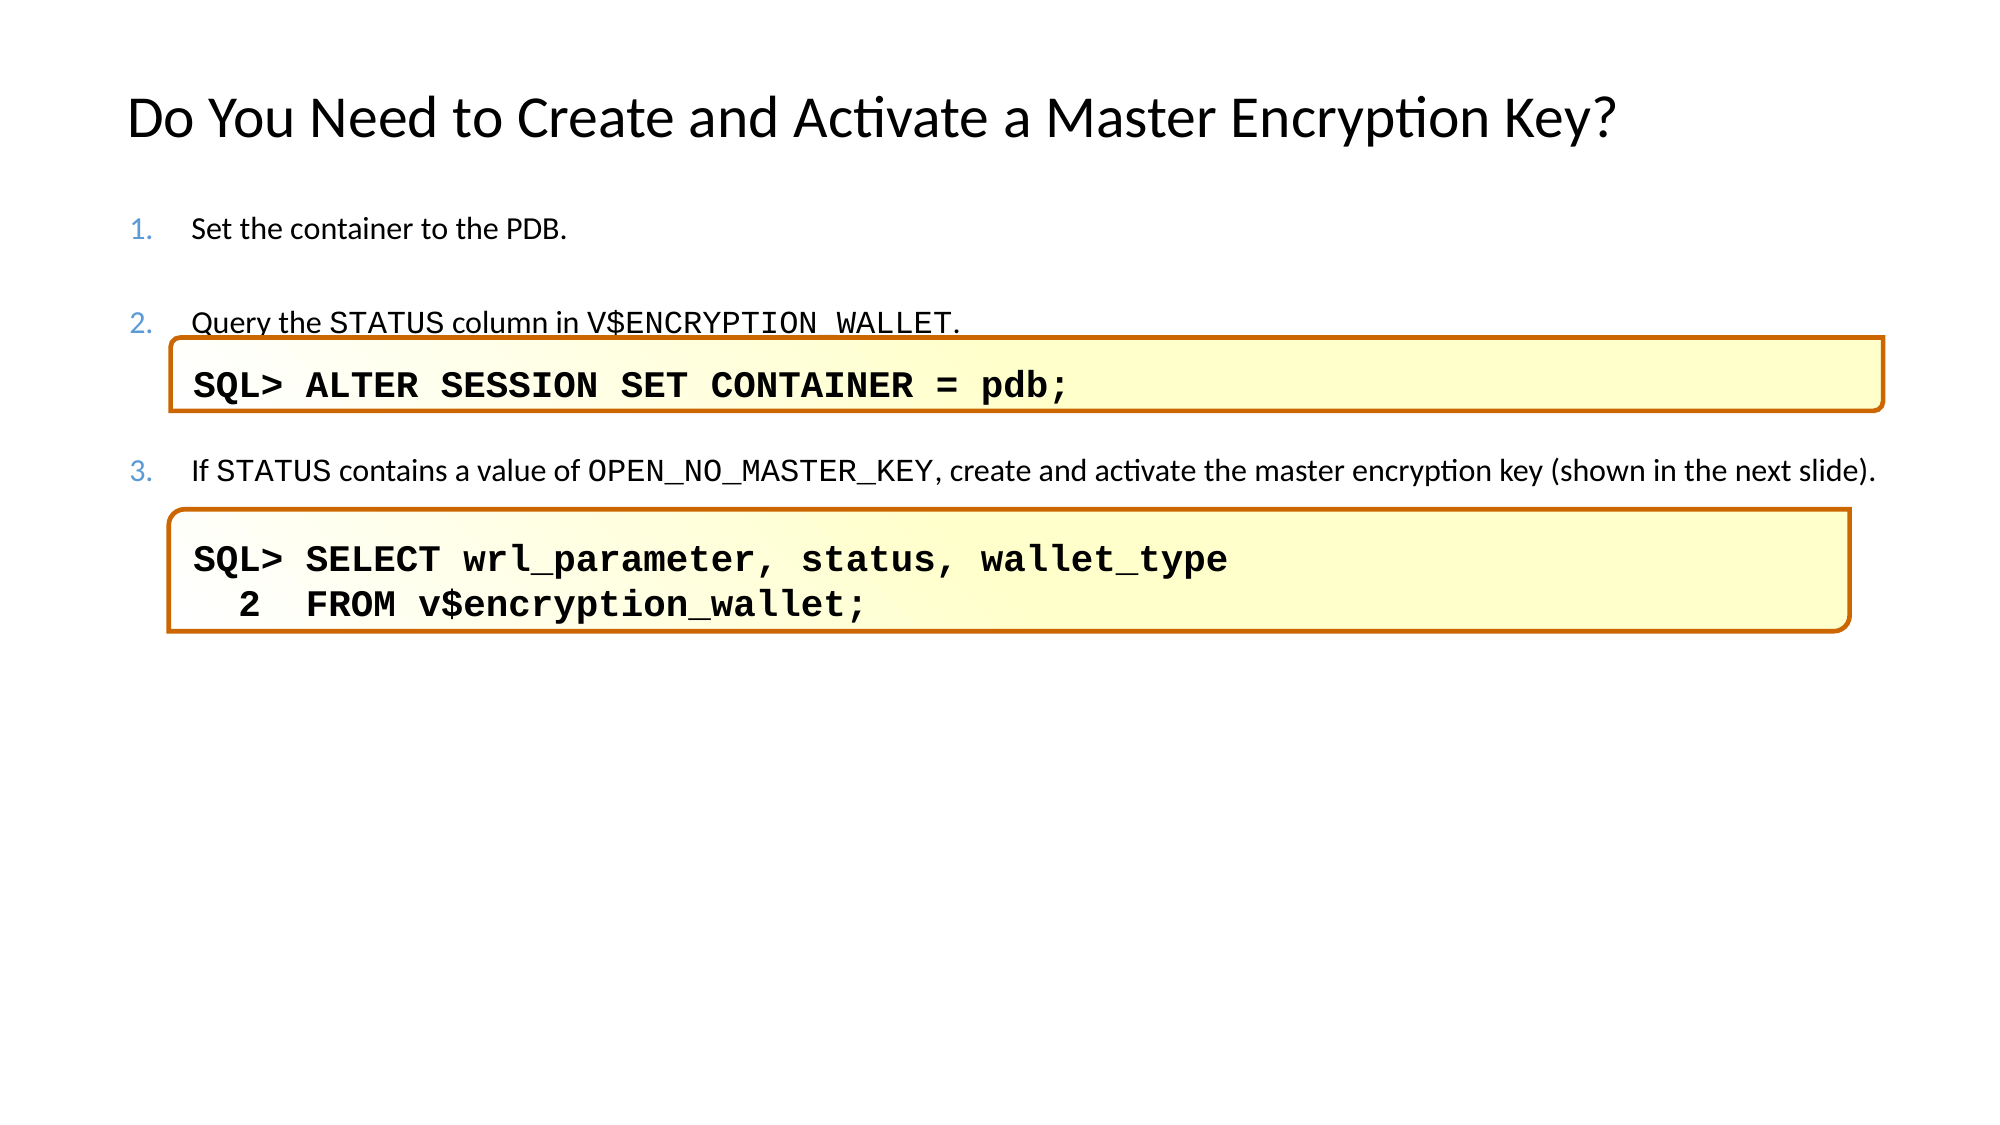

# Do You Need to Create and Activate a Master Encryption Key?
Set the container to the PDB.

Query the STATUS column in V$ENCRYPTION_WALLET.

If STATUS contains a value of OPEN_NO_MASTER_KEY, create and activate the master encryption key (shown in the next slide).
SQL> ALTER SESSION SET CONTAINER = pdb;
SQL> SELECT wrl_parameter, status, wallet_type
  2  FROM v$encryption_wallet;